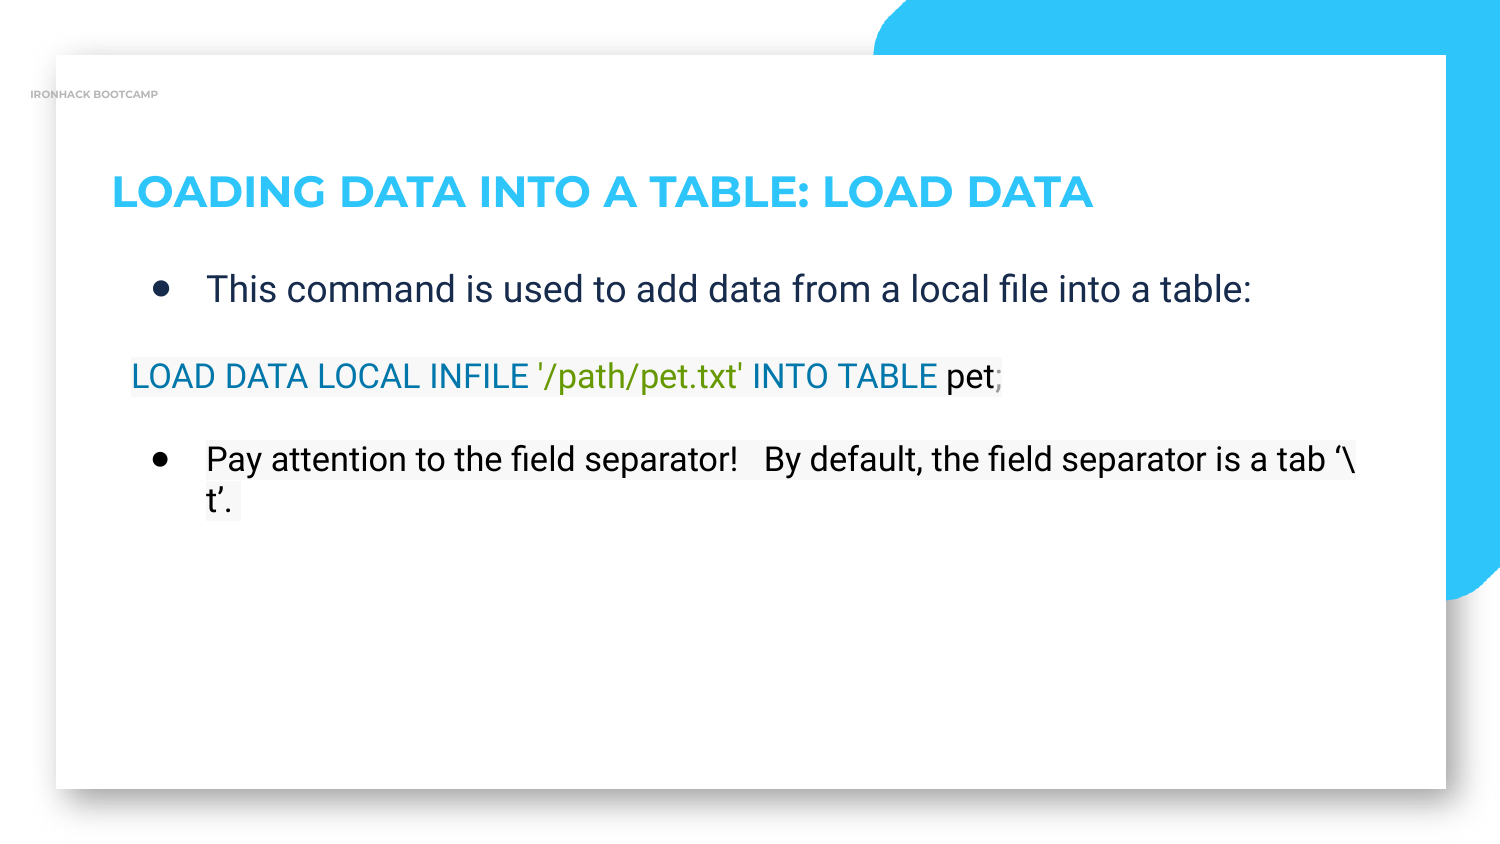

IRONHACK BOOTCAMP
LOADING DATA INTO A TABLE: LOAD DATA
This command is used to add data from a local file into a table:

LOAD DATA LOCAL INFILE '/path/pet.txt' INTO TABLE pet;

Pay attention to the field separator!   By default, the field separator is a tab ‘\t’.